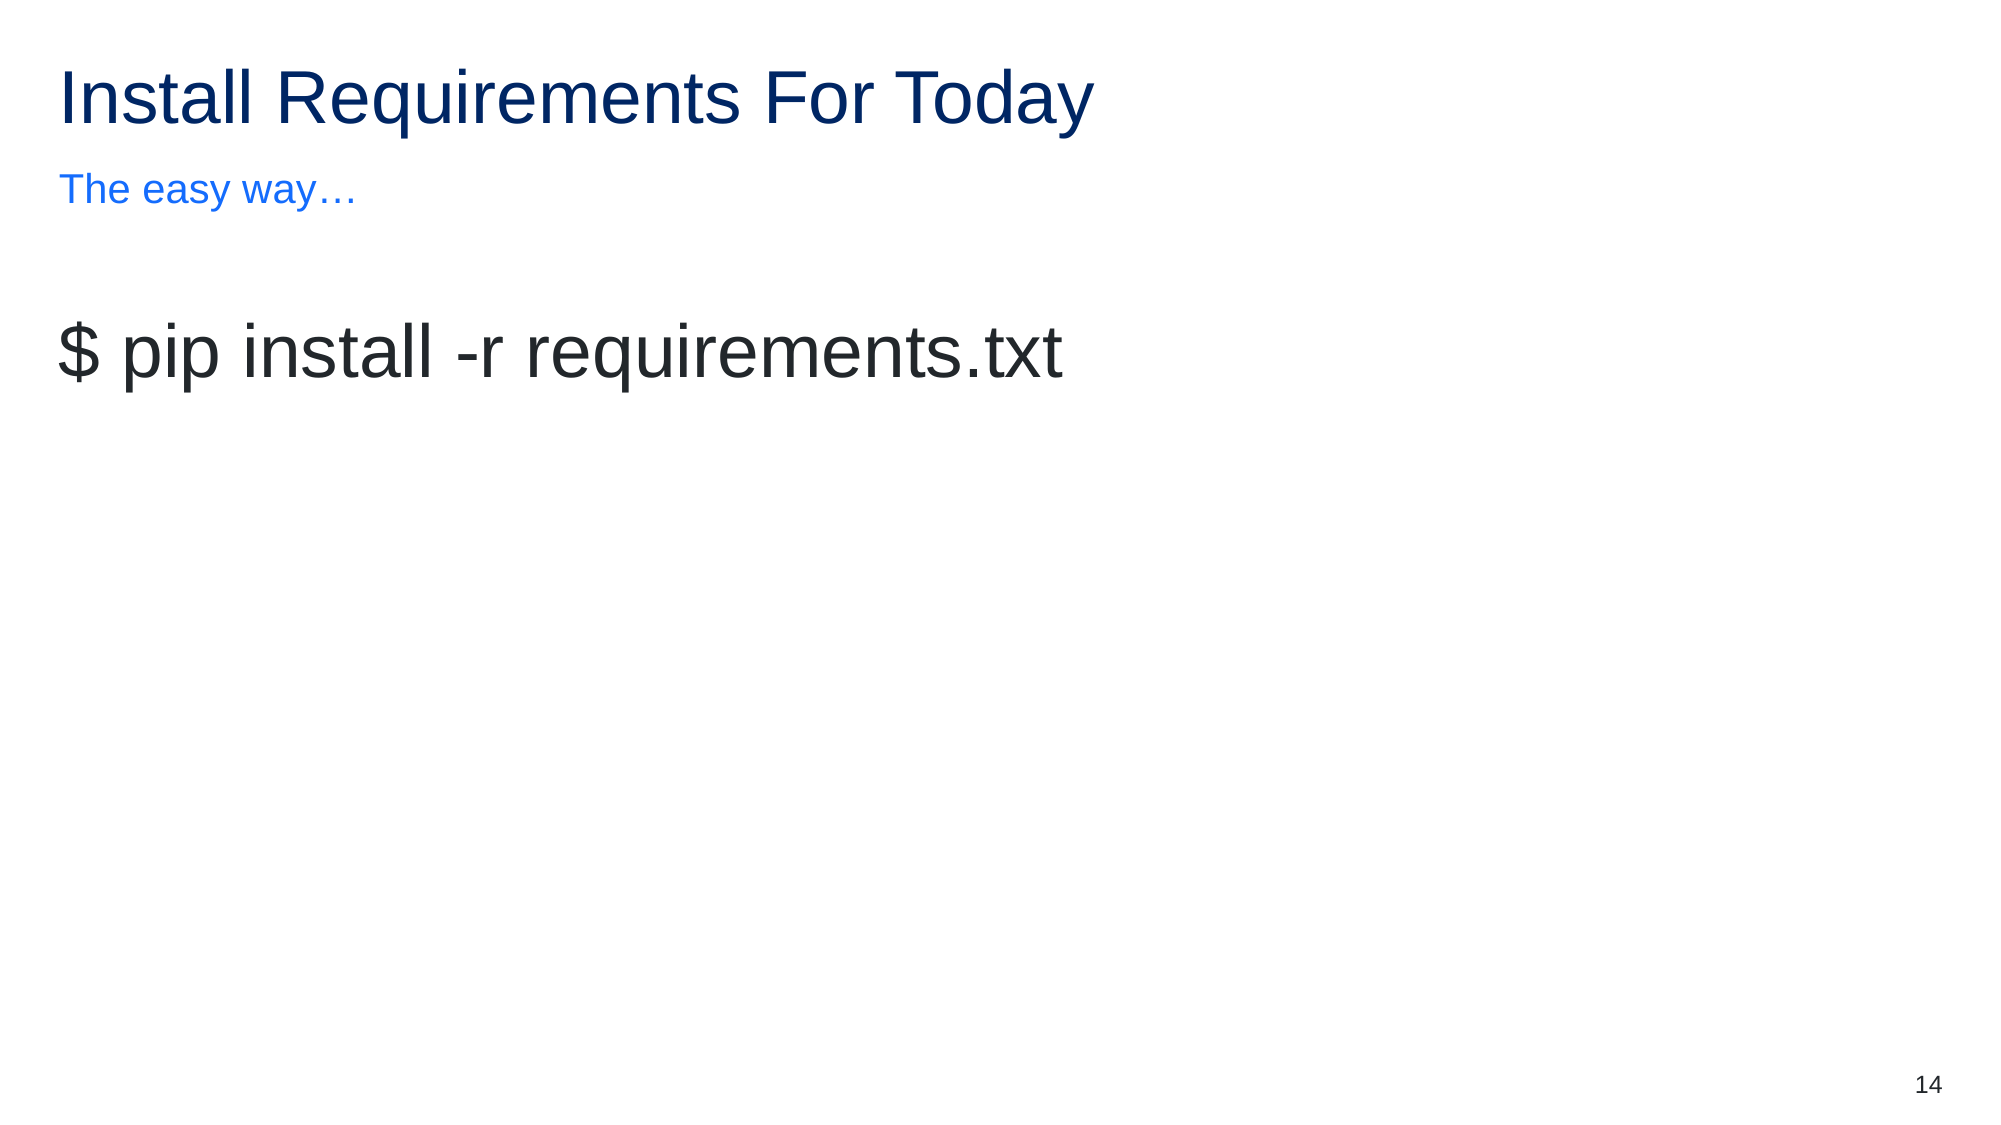

# Install Requirements For Today
The easy way…
$ pip install -r requirements.txt
14